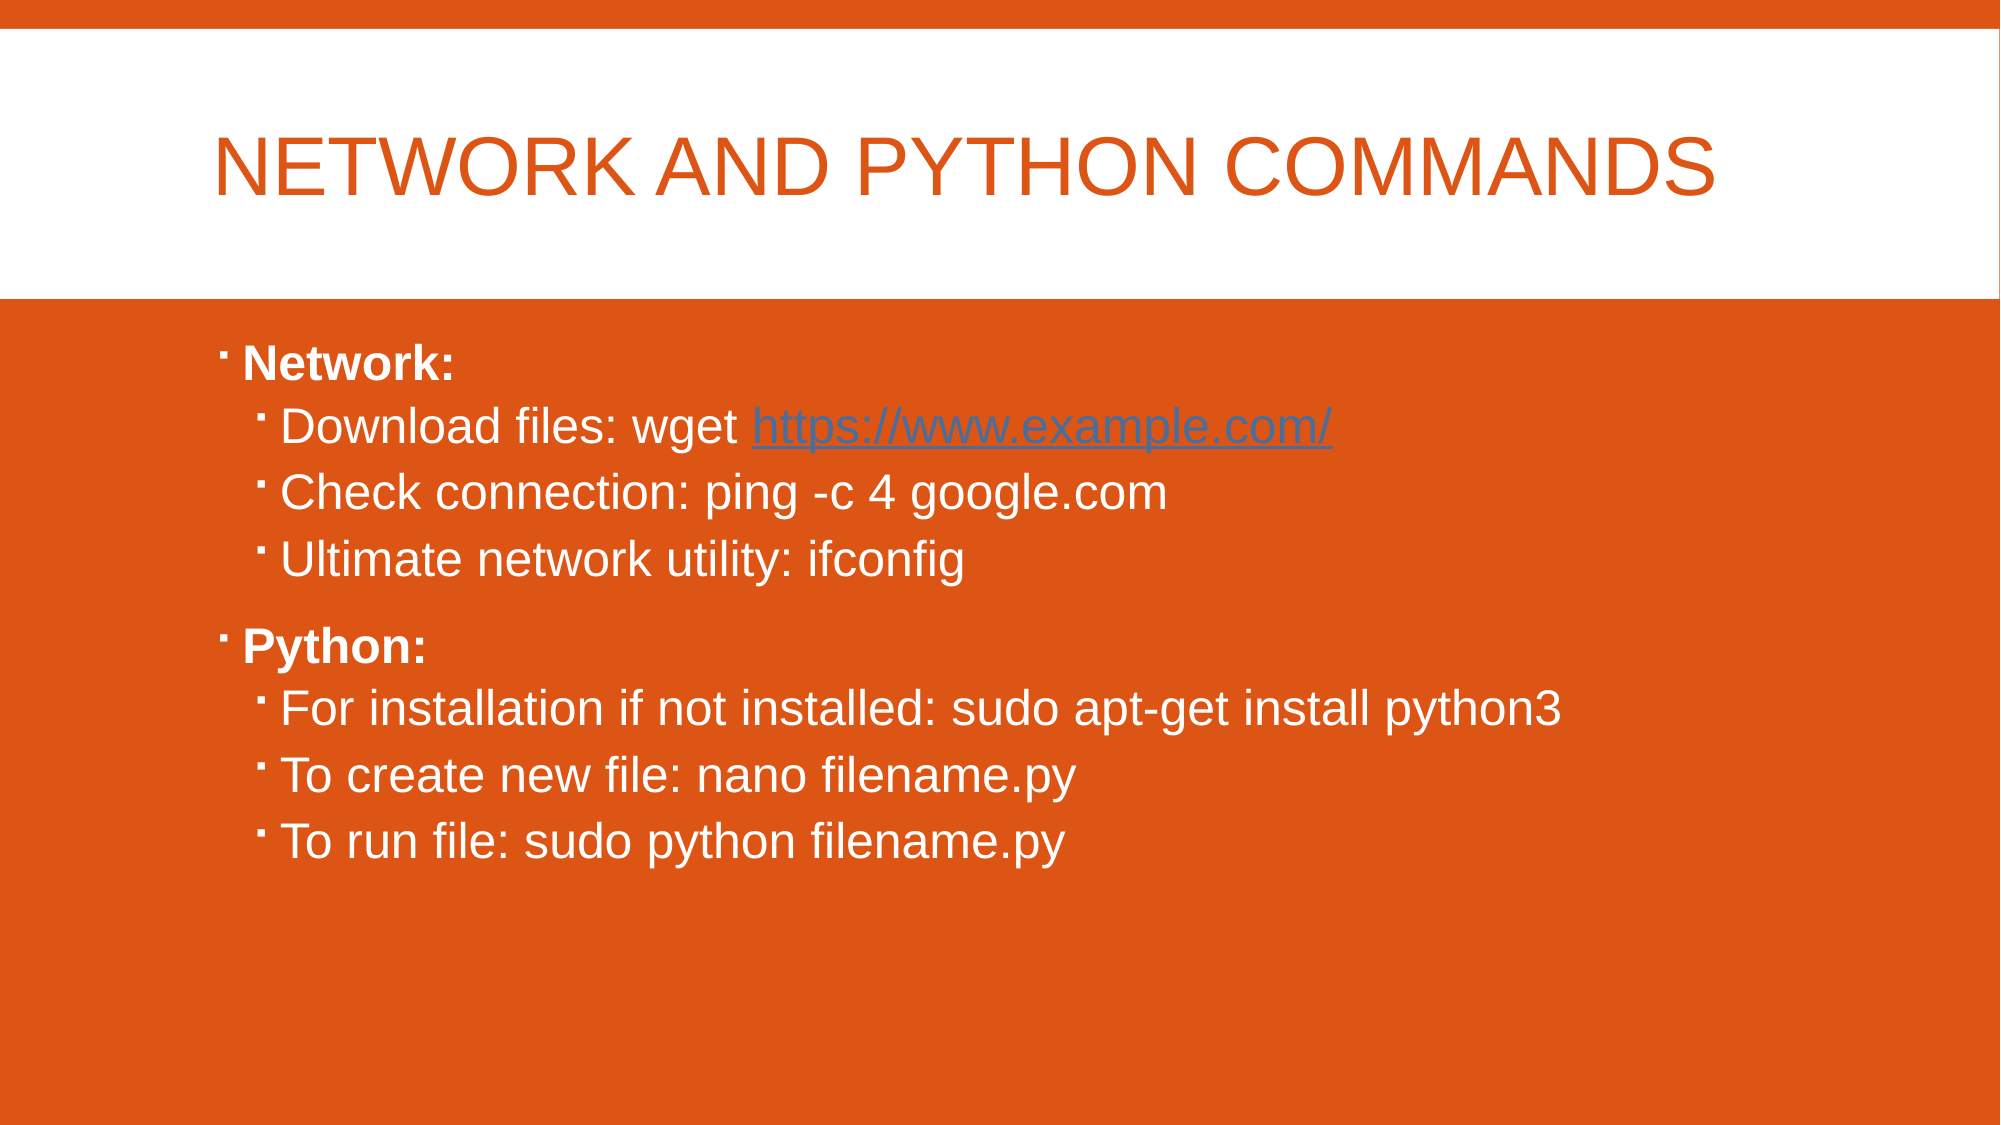

# Network and Python Commands
Network:
Download files: wget https://www.example.com/
Check connection: ping -c 4 google.com
Ultimate network utility: ifconfig
Python:
For installation if not installed: sudo apt-get install python3
To create new file: nano filename.py
To run file: sudo python filename.py